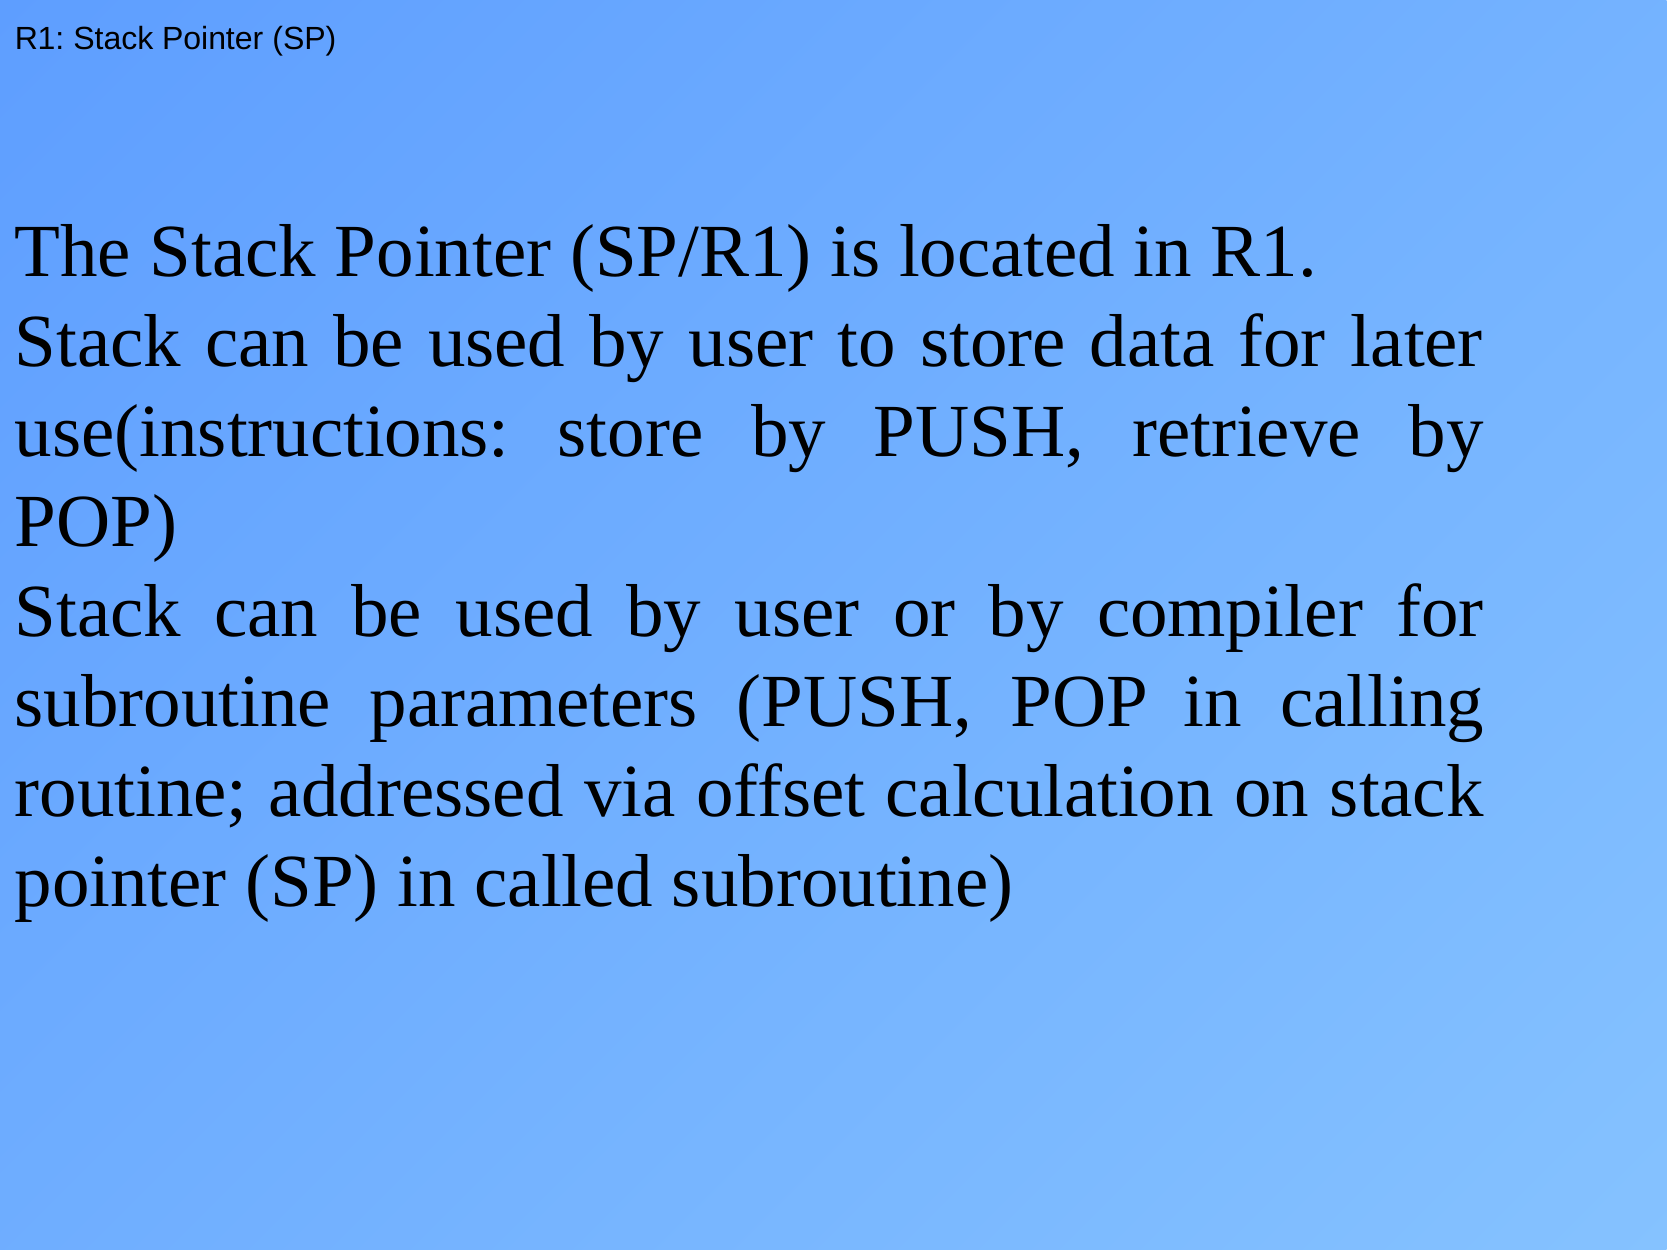

R1: Stack Pointer (SP)
The Stack Pointer (SP/R1) is located in R1.
Stack can be used by user to store data for later use(instructions: store by PUSH, retrieve by POP)
Stack can be used by user or by compiler for subroutine parameters (PUSH, POP in calling routine; addressed via offset calculation on stack pointer (SP) in called subroutine)